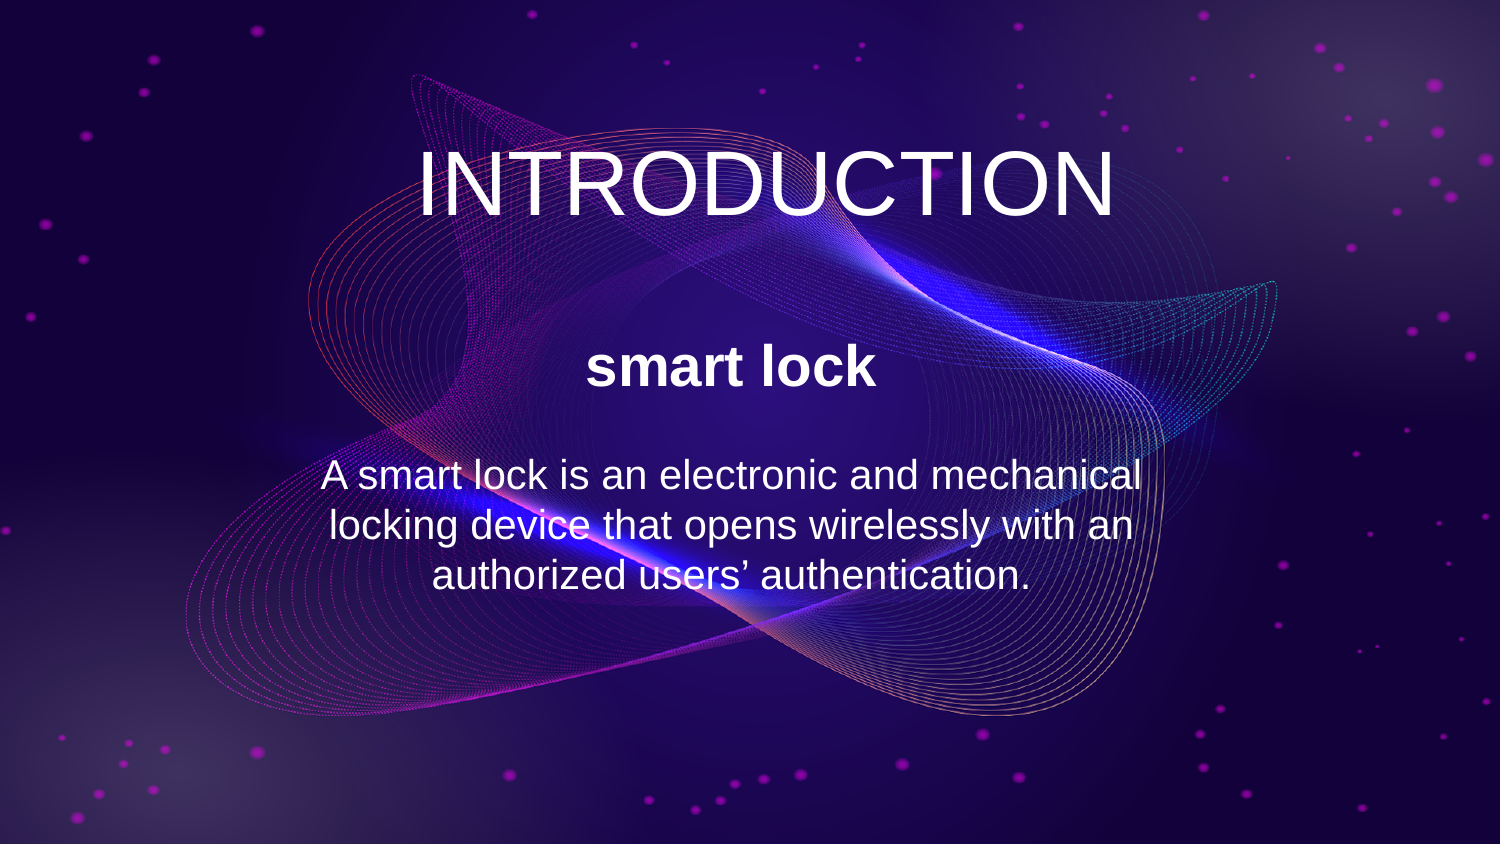

# INTRODUCTION
smart lock

A smart lock is an electronic and mechanical locking device that opens wirelessly with an authorized users’ authentication.